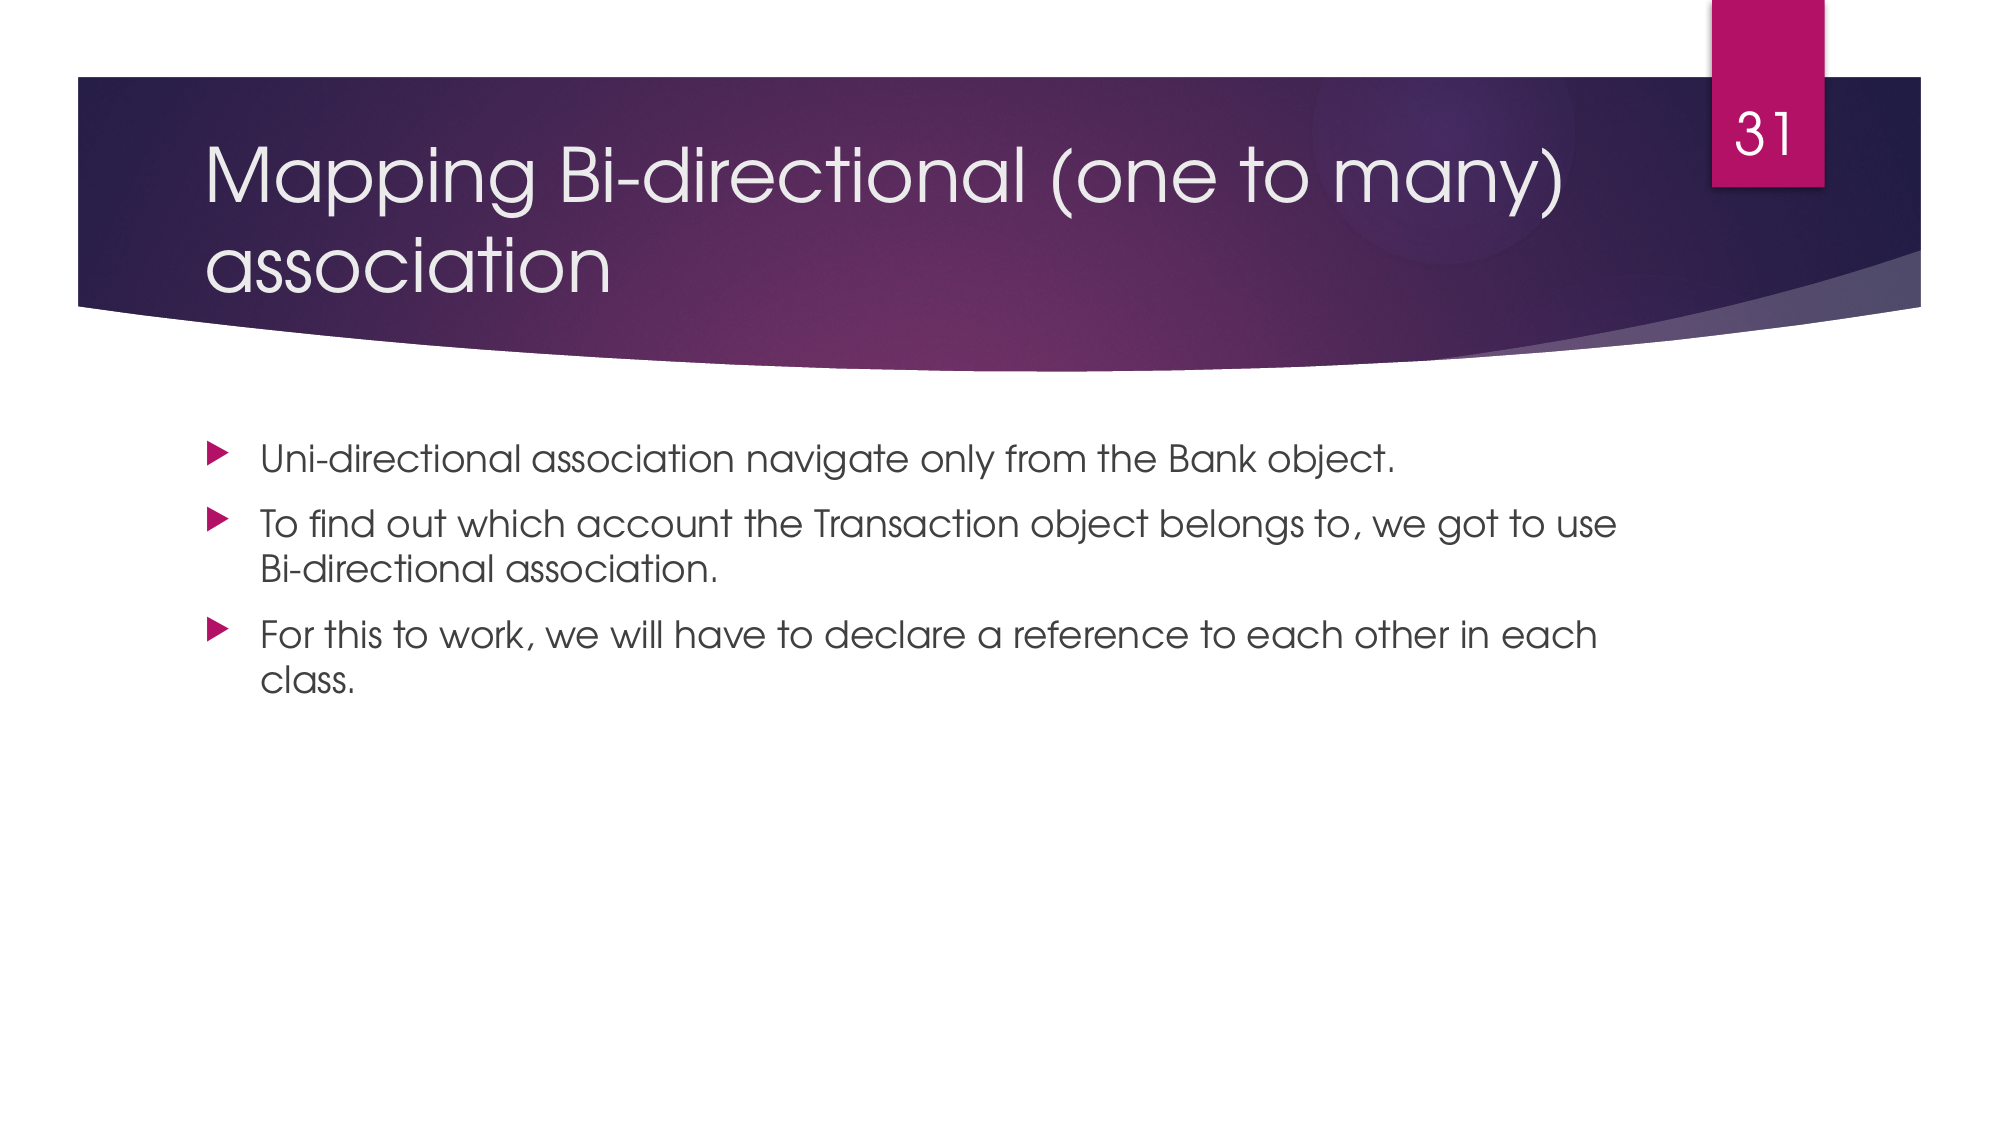

31
# Mapping Bi-directional (one to many) association
Uni-directional association navigate only from the Bank object.
To find out which account the Transaction object belongs to, we got to use Bi-directional association.
For this to work, we will have to declare a reference to each other in each class.